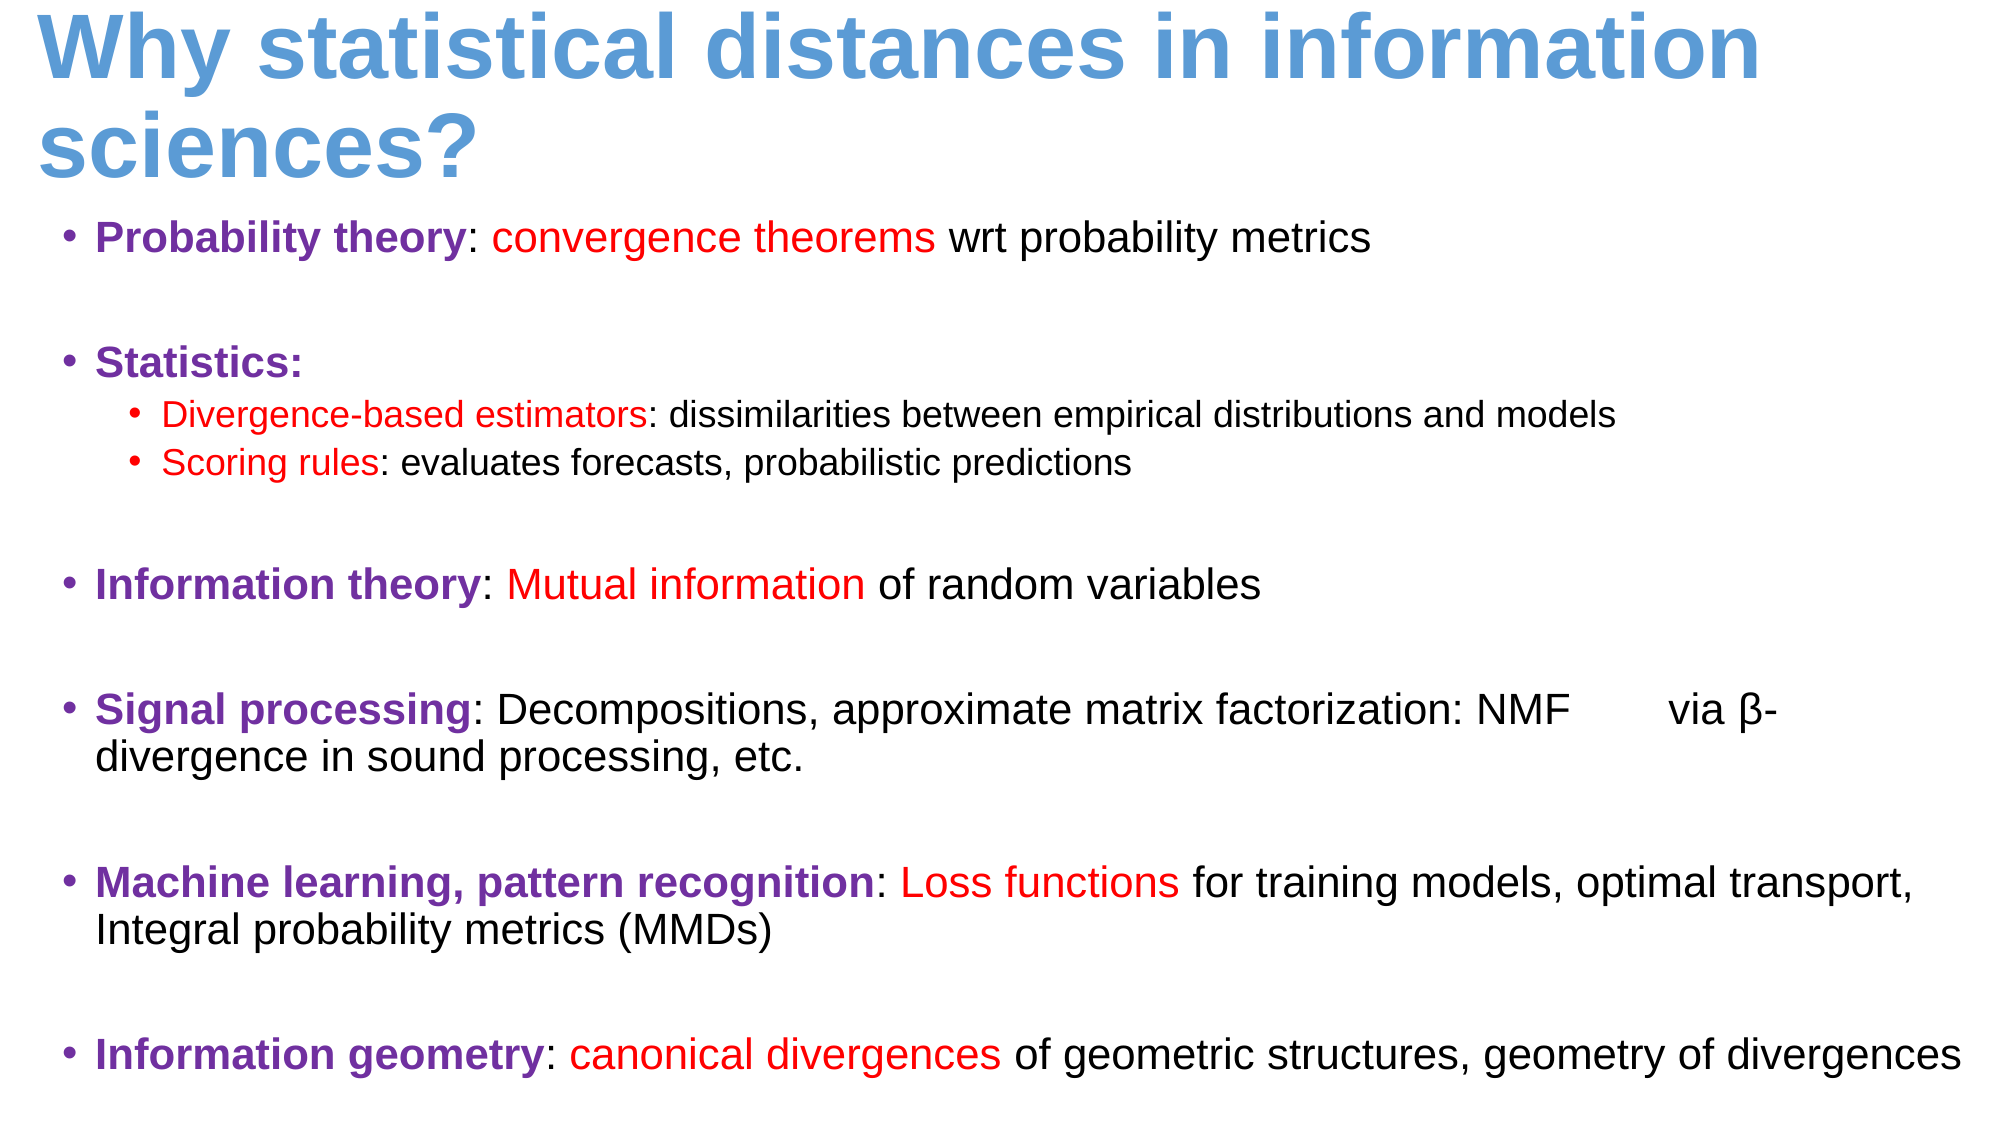

# Why statistical distances in information sciences?
Probability theory: convergence theorems wrt probability metrics

Statistics:
Divergence-based estimators: dissimilarities between empirical distributions and models
Scoring rules: evaluates forecasts, probabilistic predictions

Information theory: Mutual information of random variables

Signal processing: Decompositions, approximate matrix factorization: NMF        via β-divergence in sound processing, etc.

Machine learning, pattern recognition: Loss functions for training models, optimal transport, Integral probability metrics (MMDs)

Information geometry: canonical divergences of geometric structures, geometry of divergences